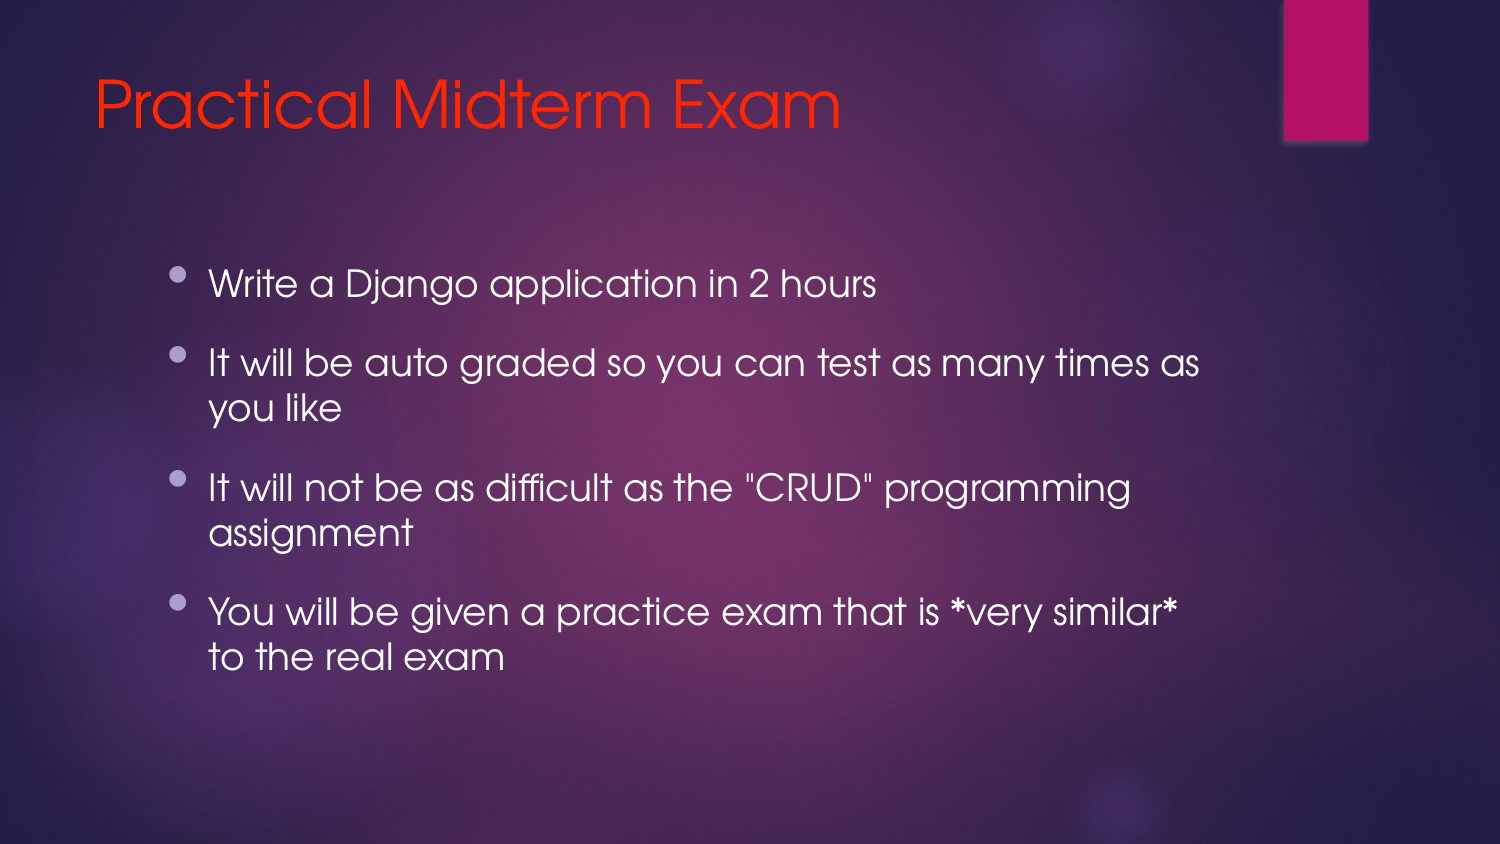

# Practical Midterm Exam
Write a Django application in 2 hours
It will be auto graded so you can test as many times as you like
It will not be as difficult as the "CRUD" programming assignment
You will be given a practice exam that is *very similar* to the real exam